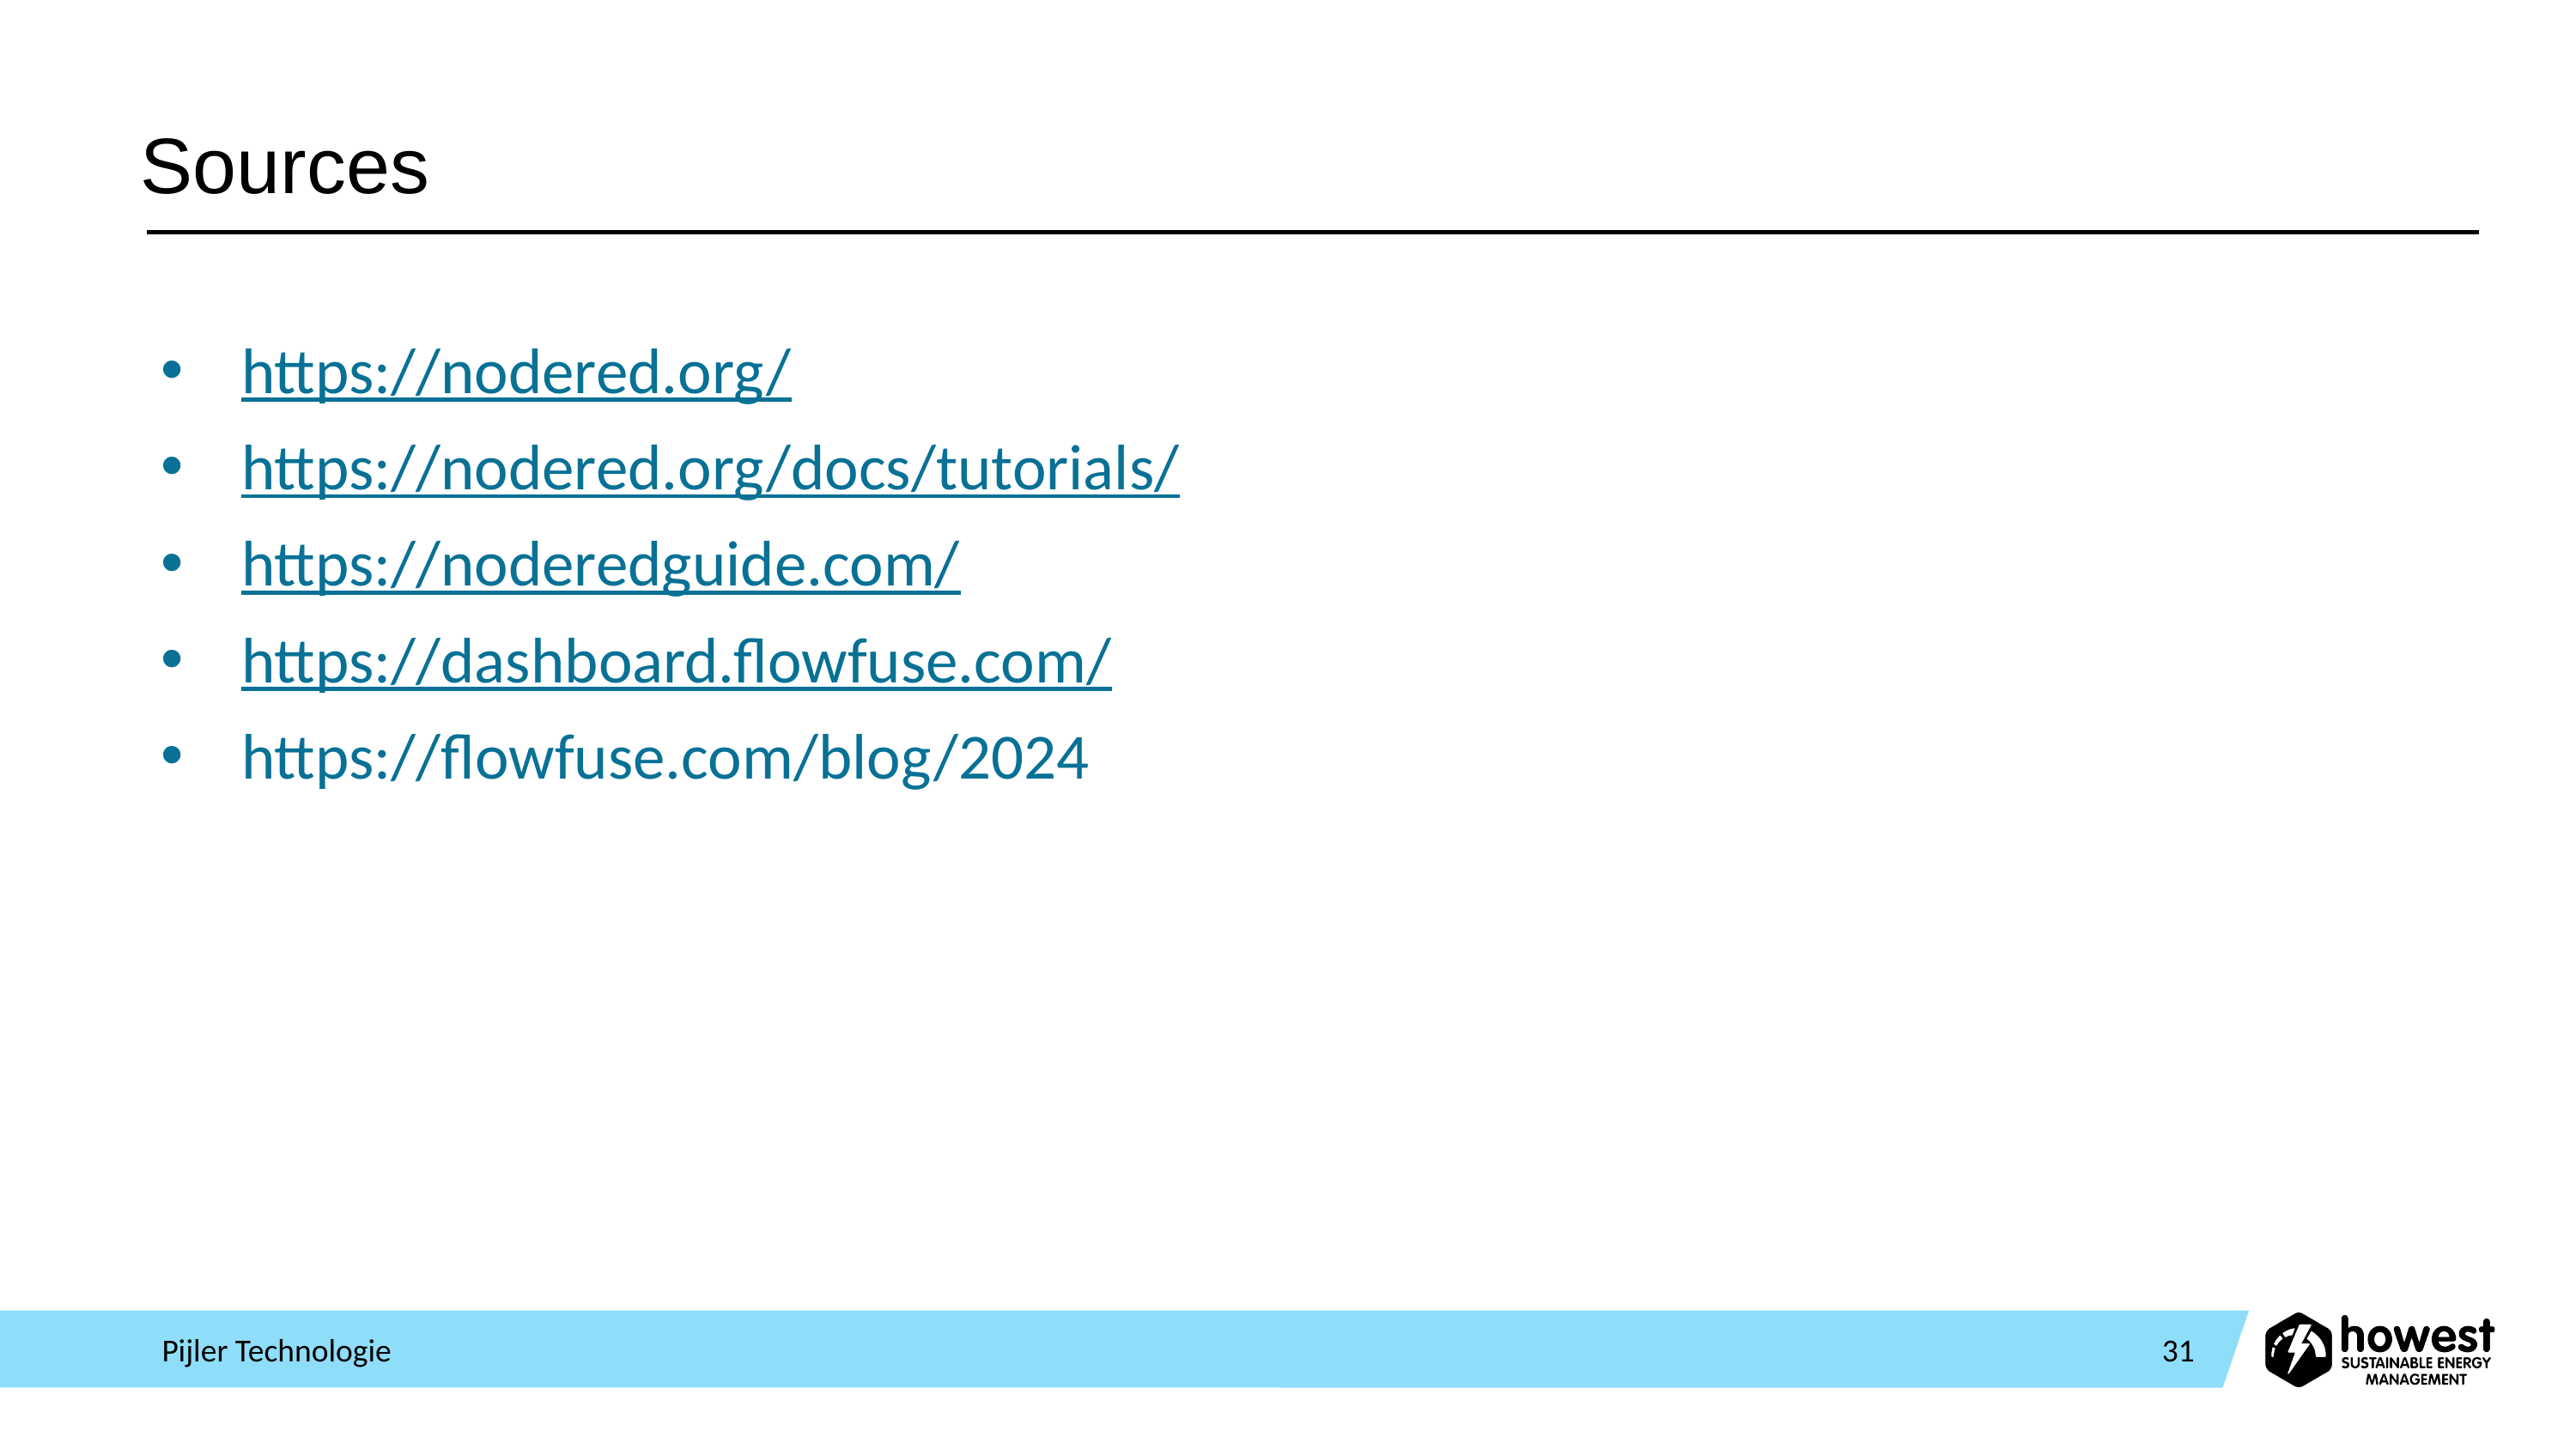

# Sources
https://nodered.org/
https://nodered.org/docs/tutorials/
https://noderedguide.com/
https://dashboard.flowfuse.com/
https://flowfuse.com/blog/2024

Pijler Technologie
31